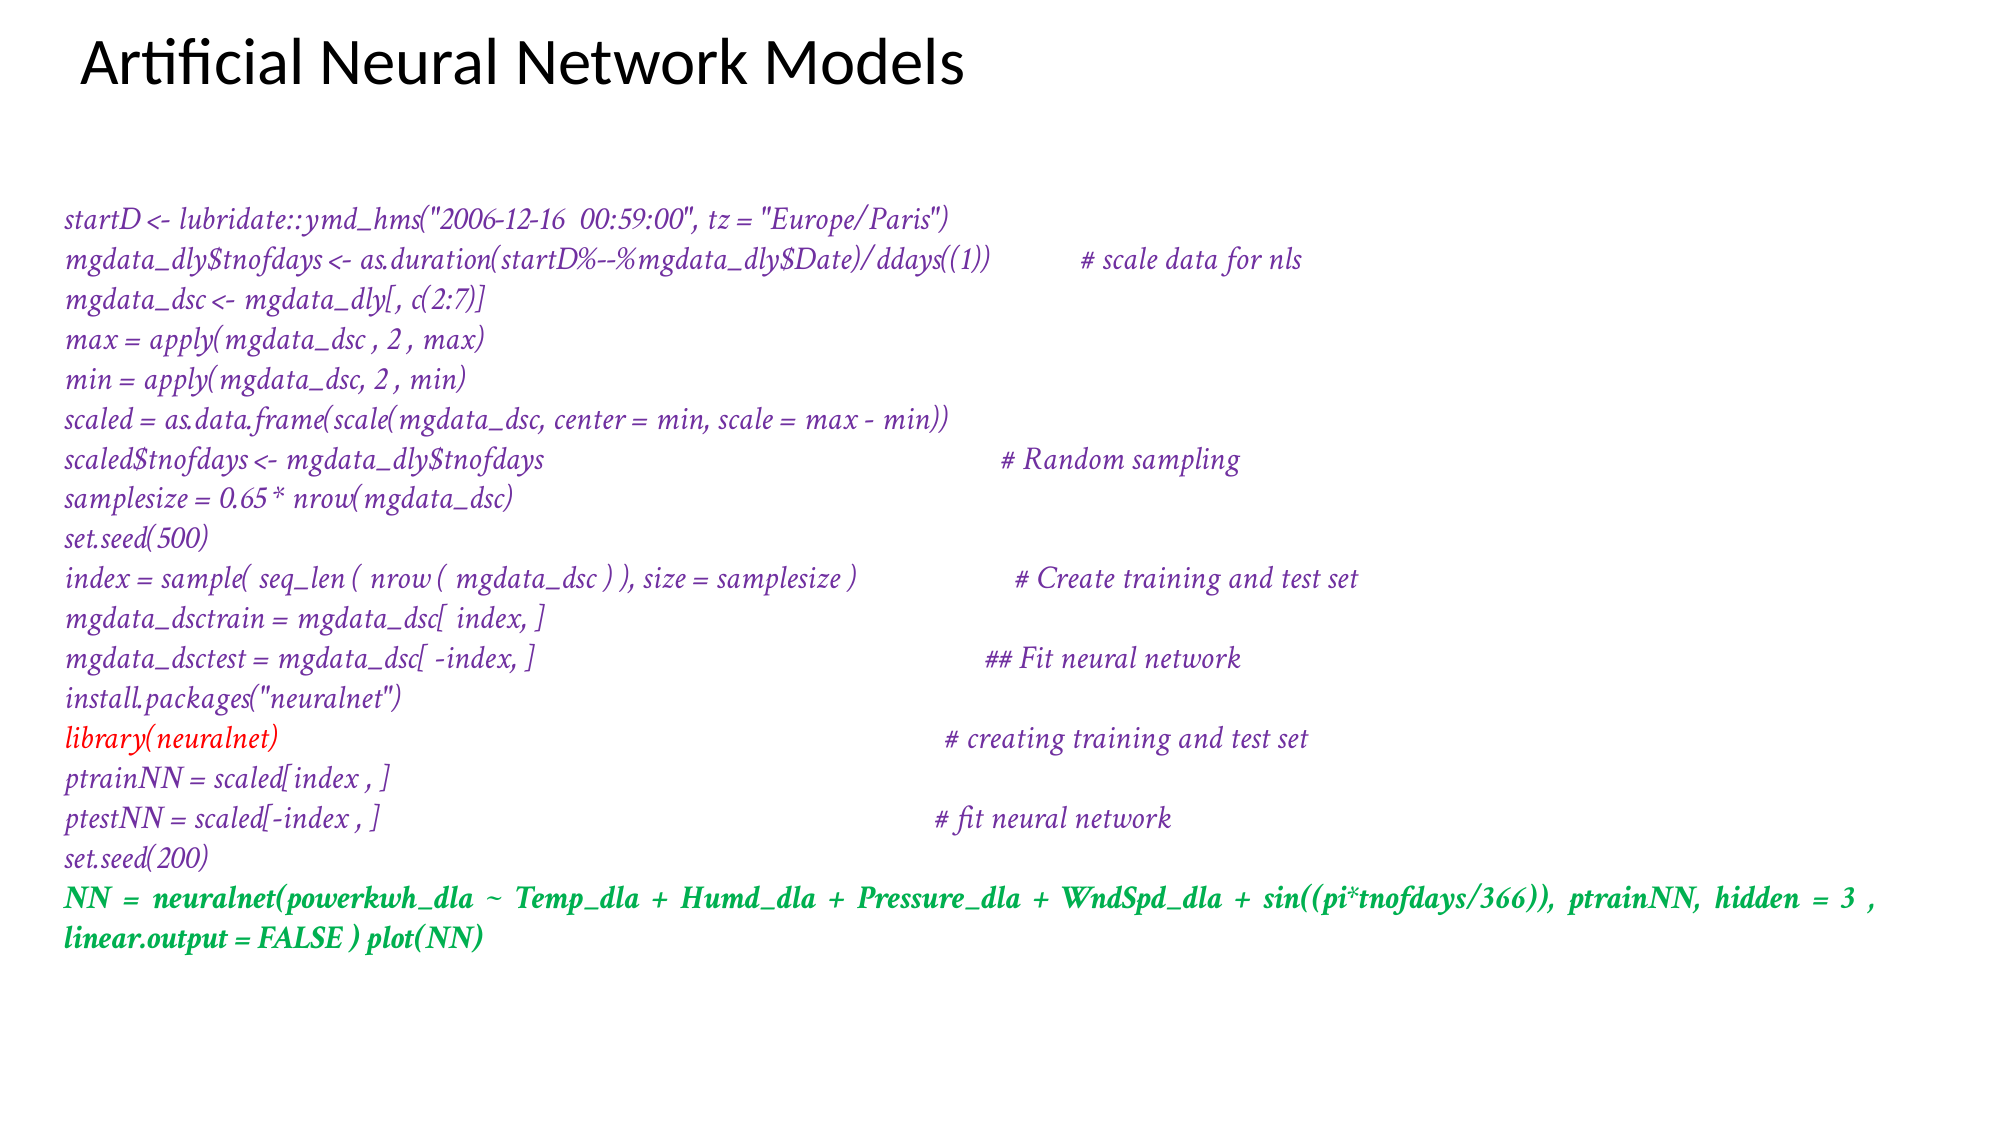

# Artificial Neural Network Models
startD <- lubridate::ymd_hms("2006-12-16  00:59:00", tz = "Europe/Paris")
mgdata_dly$tnofdays <- as.duration(startD%--%mgdata_dly$Date)/ddays((1))            # scale data for nls
mgdata_dsc <- mgdata_dly[, c(2:7)]
max = apply(mgdata_dsc , 2 , max)
min = apply(mgdata_dsc, 2 , min)
scaled = as.data.frame(scale(mgdata_dsc, center = min, scale = max - min))
scaled$tnofdays <- mgdata_dly$tnofdays                                                             # Random sampling
samplesize = 0.65 * nrow(mgdata_dsc)
set.seed(500)
index = sample( seq_len ( nrow ( mgdata_dsc ) ), size = samplesize )                     # Create training and test set
mgdata_dsctrain = mgdata_dsc[ index, ]
mgdata_dsctest = mgdata_dsc[ -index, ]                                                            ## Fit neural network
install.packages("neuralnet")
library(neuralnet)                                                                                         # creating training and test set
ptrainNN = scaled[index , ]
ptestNN = scaled[-index , ]                                                                          # fit neural network
set.seed(200)
NN = neuralnet(powerkwh_dla ~ Temp_dla + Humd_dla + Pressure_dla + WndSpd_dla + sin((pi*tnofdays/366)), ptrainNN, hidden = 3 , linear.output = FALSE ) plot(NN)